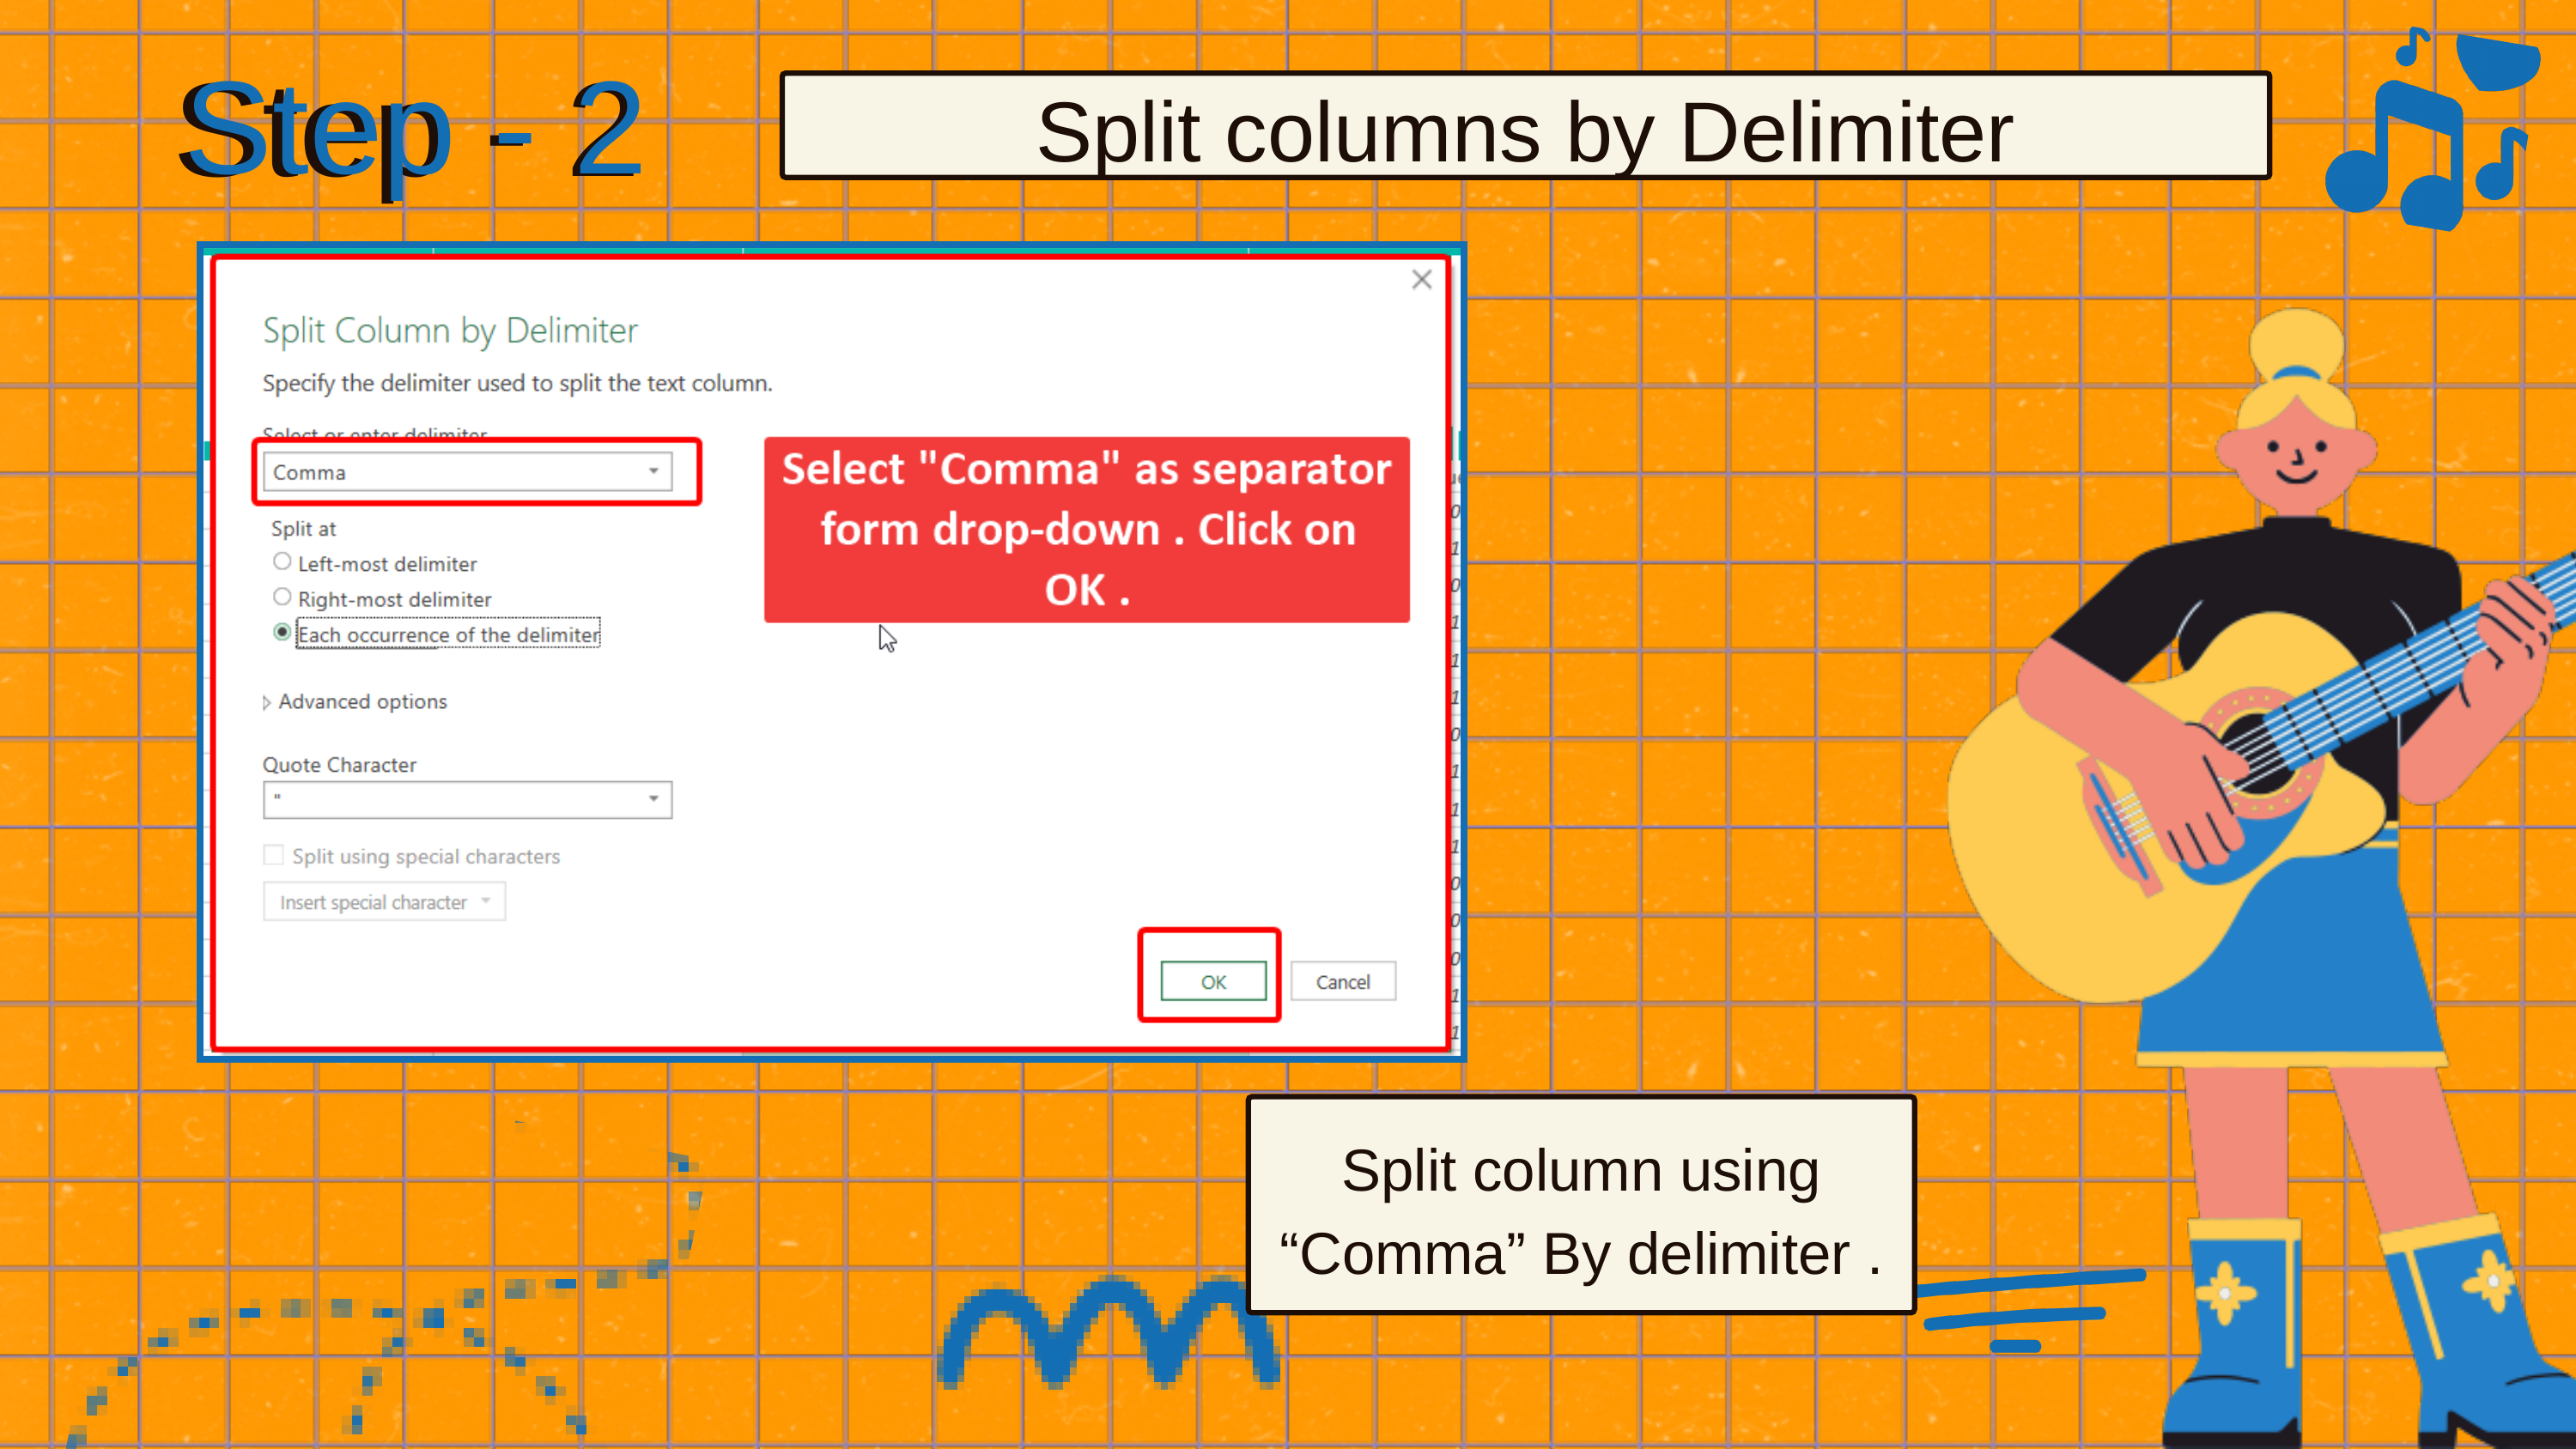

Step - 2
Step - 2
Split columns by Delimiter

Split column using “Comma” By delimiter .